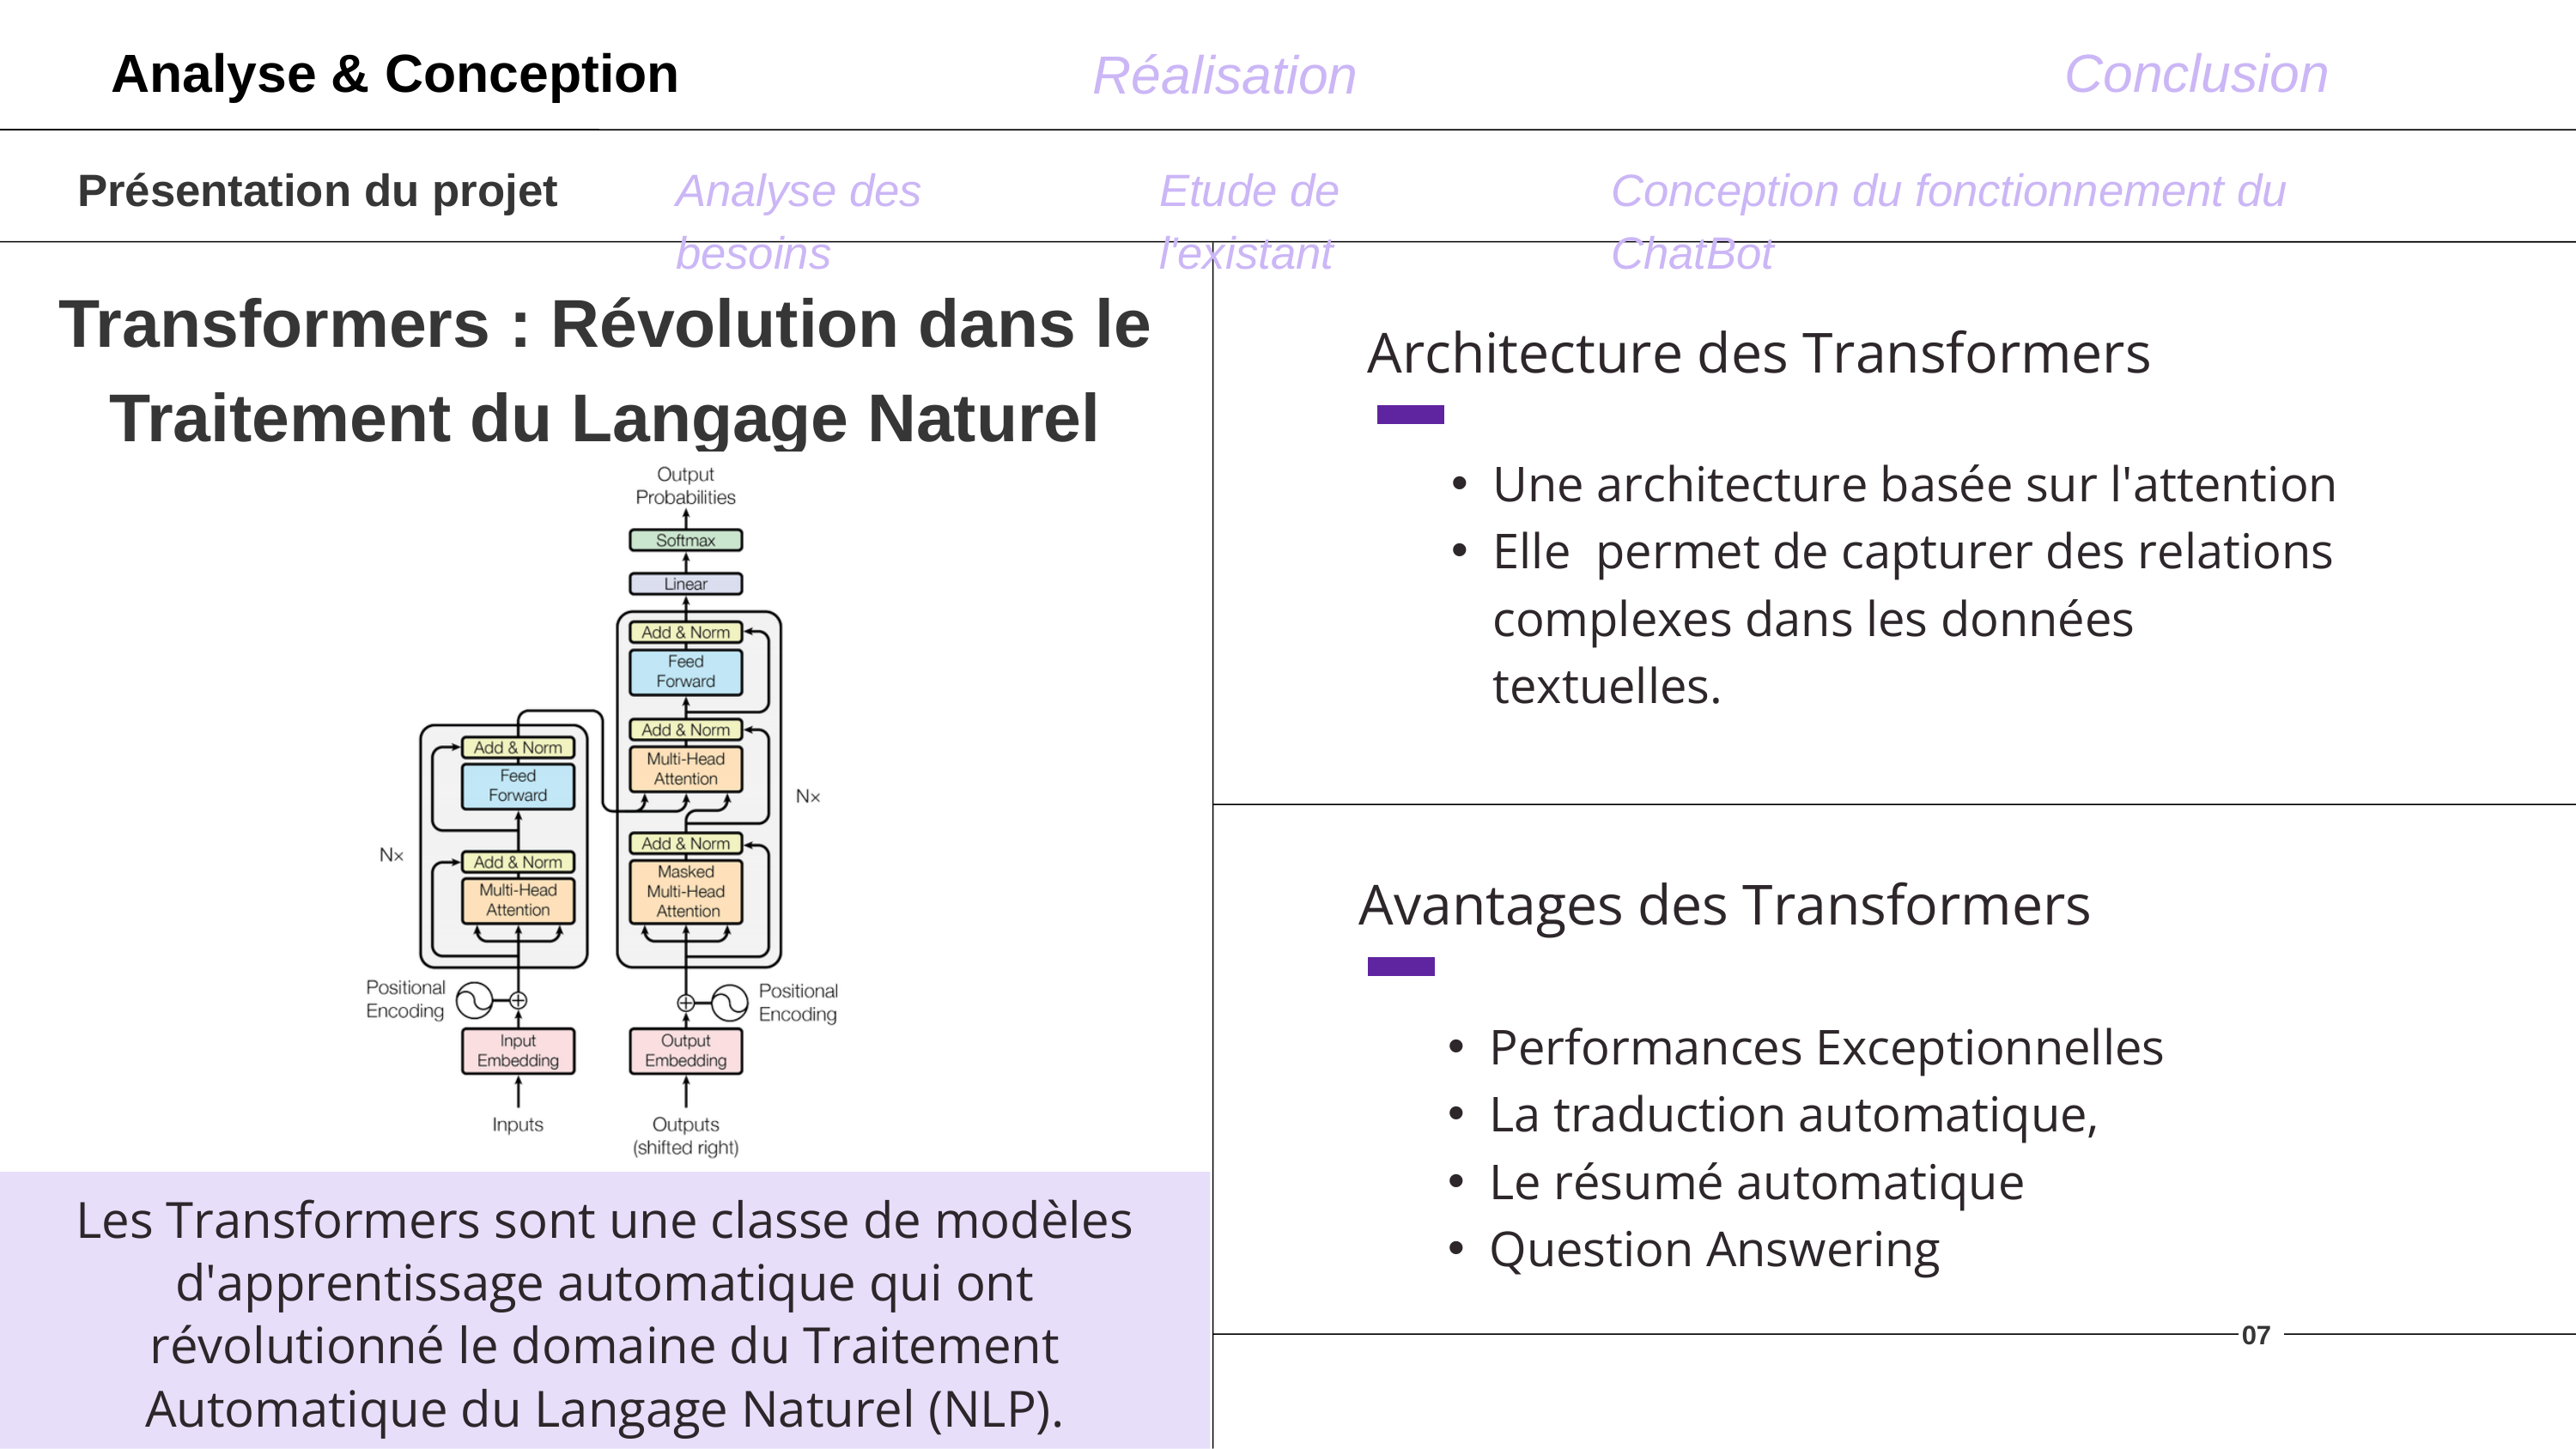

Analyse & Conception
Conclusion
Réalisation

Présentation du projet
Analyse des besoins
Etude de l'existant
Conception du fonctionnement du ChatBot

Transformers : Révolution dans le Traitement du Langage Naturel
Architecture des Transformers

Une architecture basée sur l'attention
Elle  permet de capturer des relations complexes dans les données textuelles.

Avantages des Transformers

Performances Exceptionnelles
La traduction automatique,
Le résumé automatique
Question Answering

Les Transformers sont une classe de modèles d'apprentissage automatique qui ont révolutionné le domaine du Traitement Automatique du Langage Naturel (NLP).
07
10